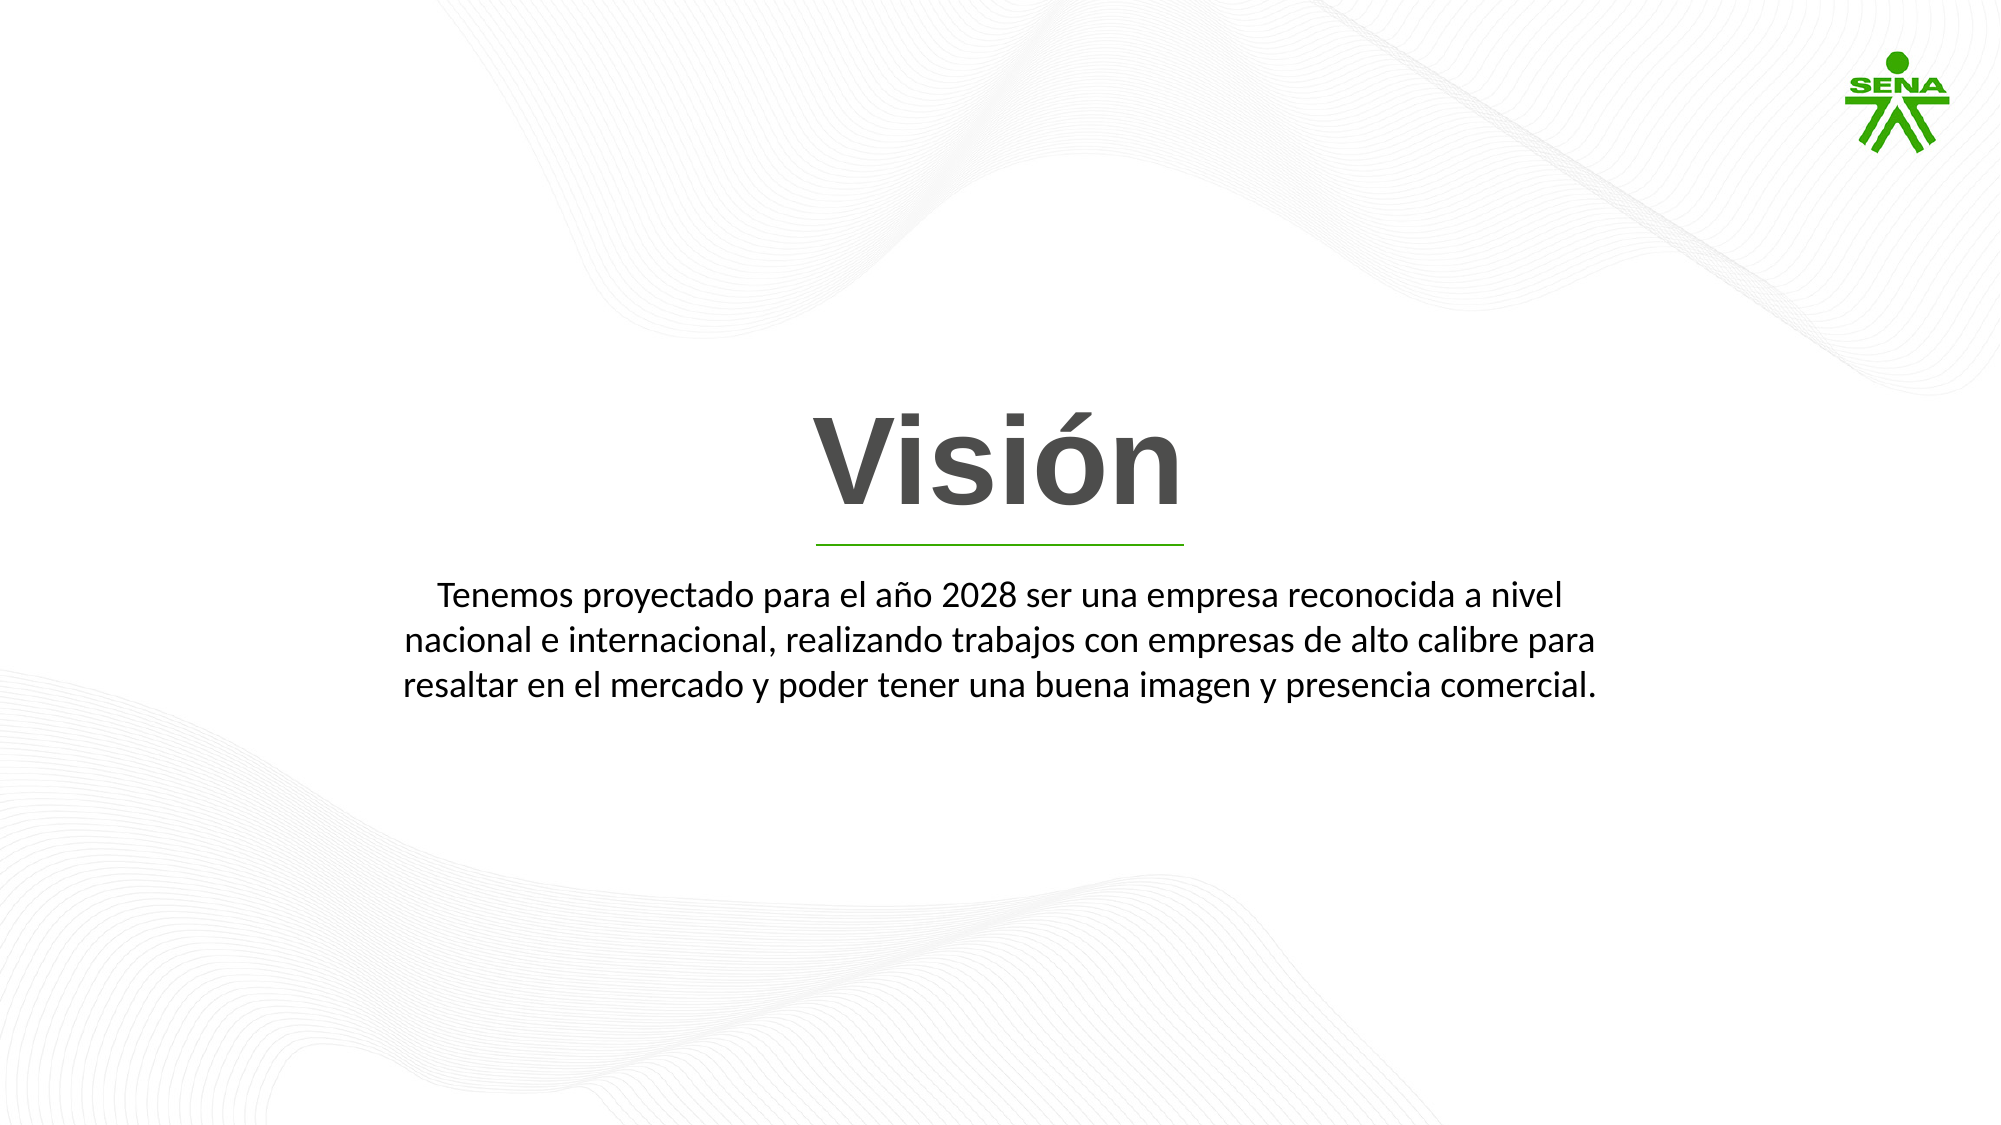

Visión
Tenemos proyectado para el año 2028 ser una empresa reconocida a nivel nacional e internacional, realizando trabajos con empresas de alto calibre para resaltar en el mercado y poder tener una buena imagen y presencia comercial.